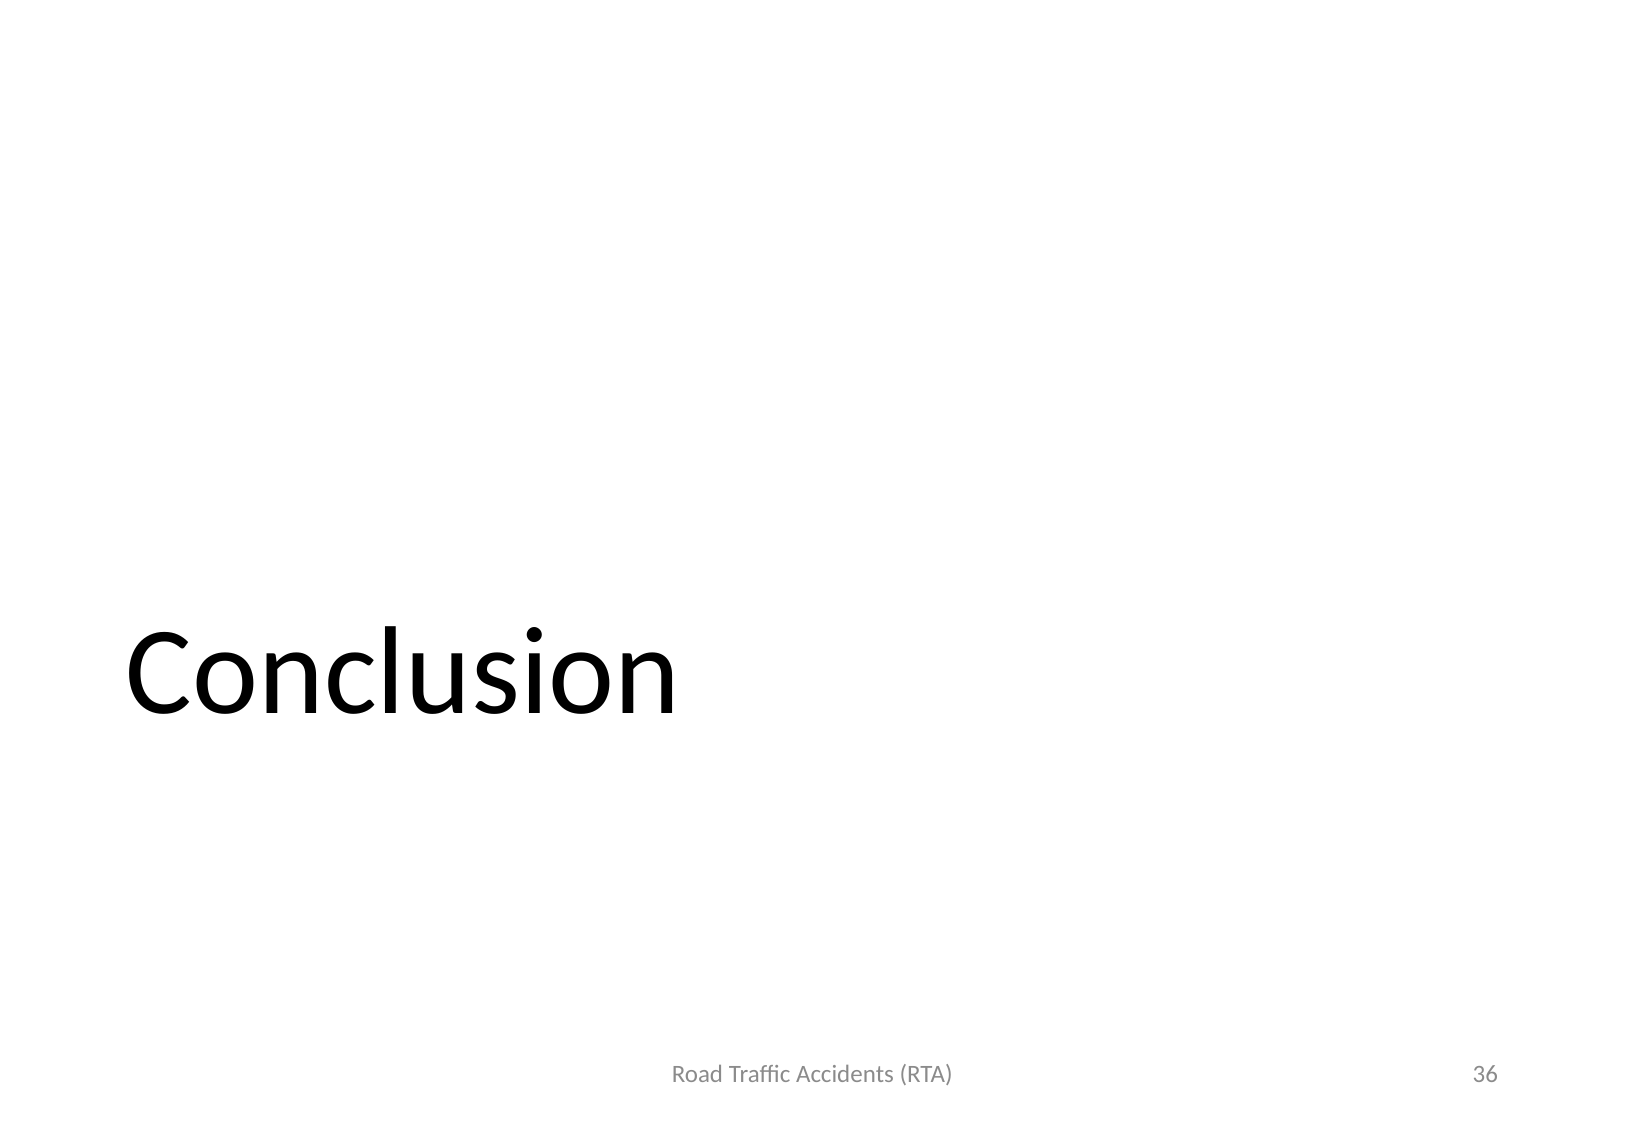

# Conclusion

Road Traffic Accidents (RTA)
36